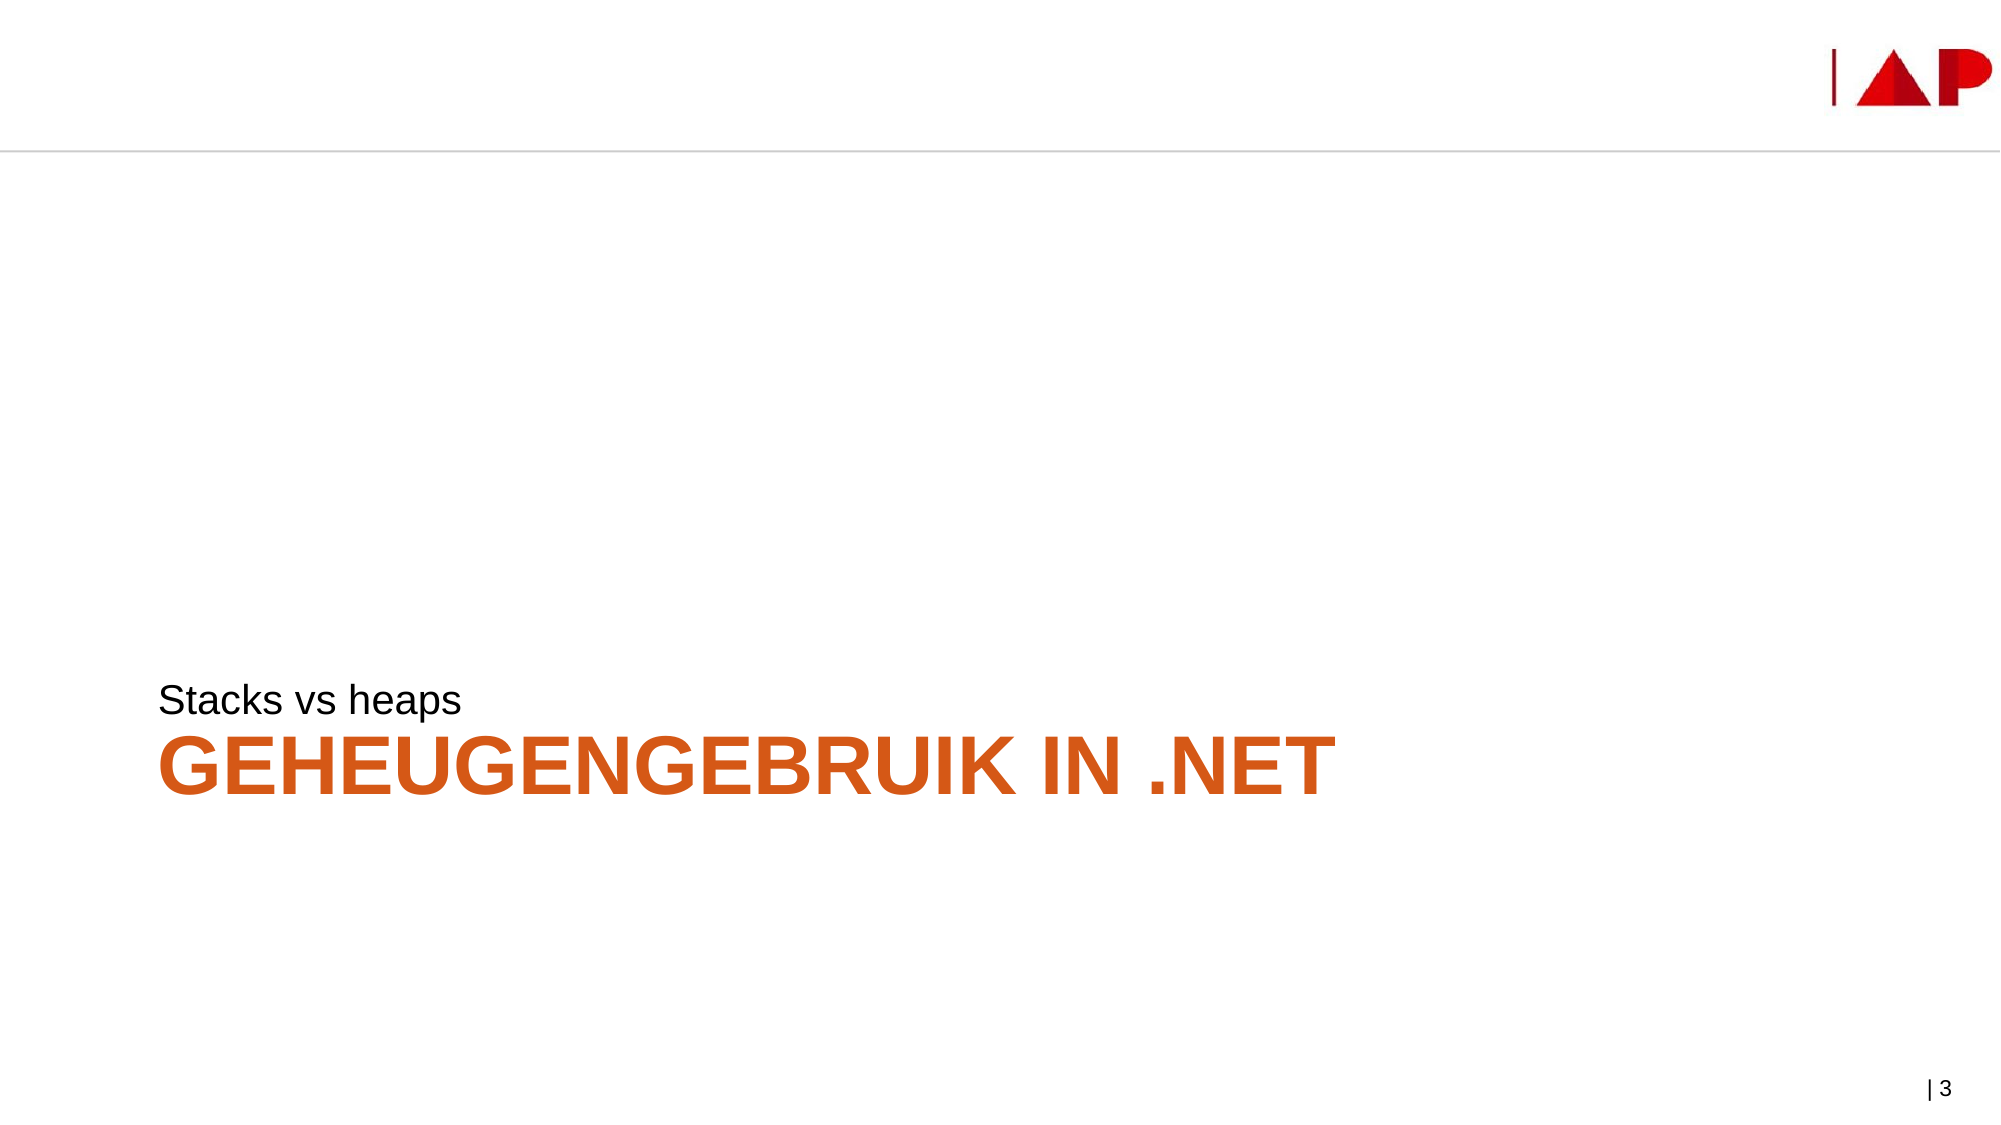

Stacks vs heaps
# Geheugengebruik in .NET
| 3